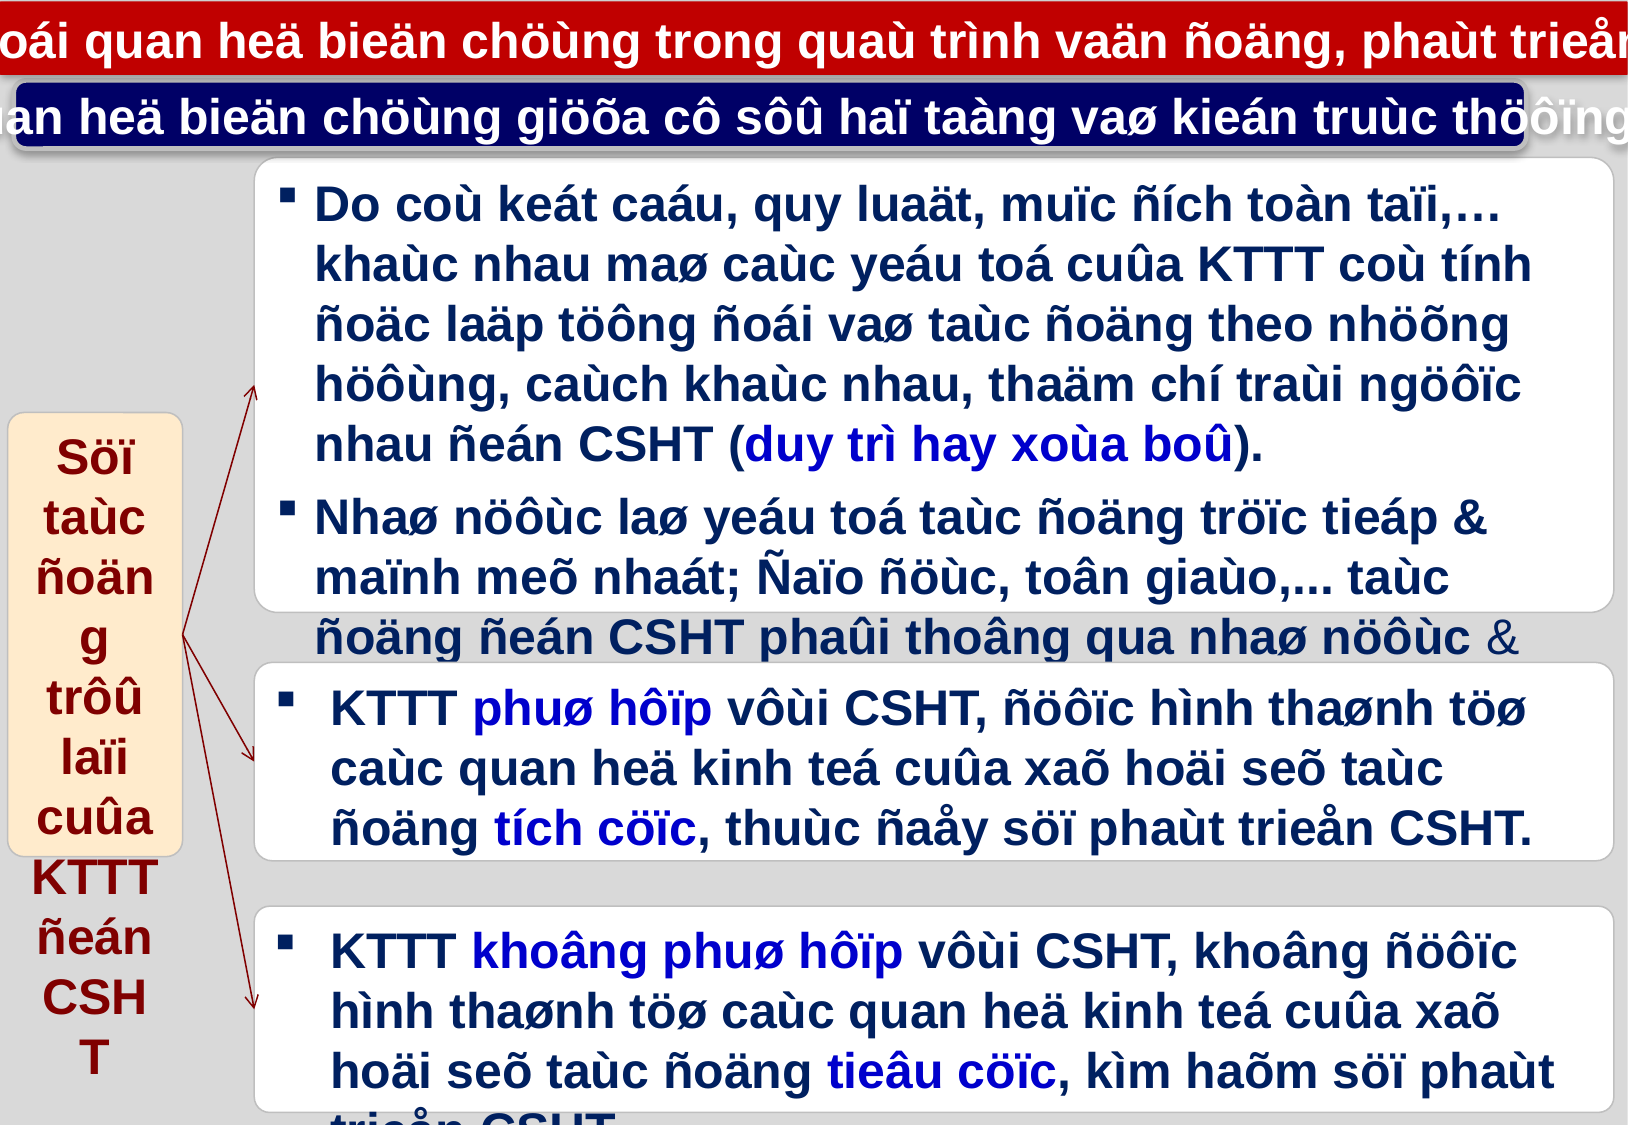

2. Caùc moái quan heä bieän chöùng trong quaù trình vaän ñoäng, phaùt trieån xaõ hoäi
b) Moái quan heä bieän chöùng giöõa cô sôû haï taàng vaø kieán truùc thöôïng taàng
Do coù keát caáu, quy luaät, muïc ñích toàn taïi,… khaùc nhau maø caùc yeáu toá cuûa KTTT coù tính ñoäc laäp töông ñoái vaø taùc ñoäng theo nhöõng höôùng, caùch khaùc nhau, thaäm chí traùi ngöôïc nhau ñeán CSHT (duy trì hay xoùa boû).
Nhaø nöôùc laø yeáu toá taùc ñoäng tröïc tieáp & maïnh meõ nhaát; Ñaïo ñöùc, toân giaùo,... taùc ñoäng ñeán CSHT phaûi thoâng qua nhaø nöôùc & phaùp luaät…
Söï taùc ñoäng trôû laïi cuûa KTTT ñeán CSHT
KTTT phuø hôïp vôùi CSHT, ñöôïc hình thaønh töø caùc quan heä kinh teá cuûa xaõ hoäi seõ taùc ñoäng tích cöïc, thuùc ñaåy söï phaùt trieån CSHT.
KTTT khoâng phuø hôïp vôùi CSHT, khoâng ñöôïc hình thaønh töø caùc quan heä kinh teá cuûa xaõ hoäi seõ taùc ñoäng tieâu cöïc, kìm haõm söï phaùt trieån CSHT.